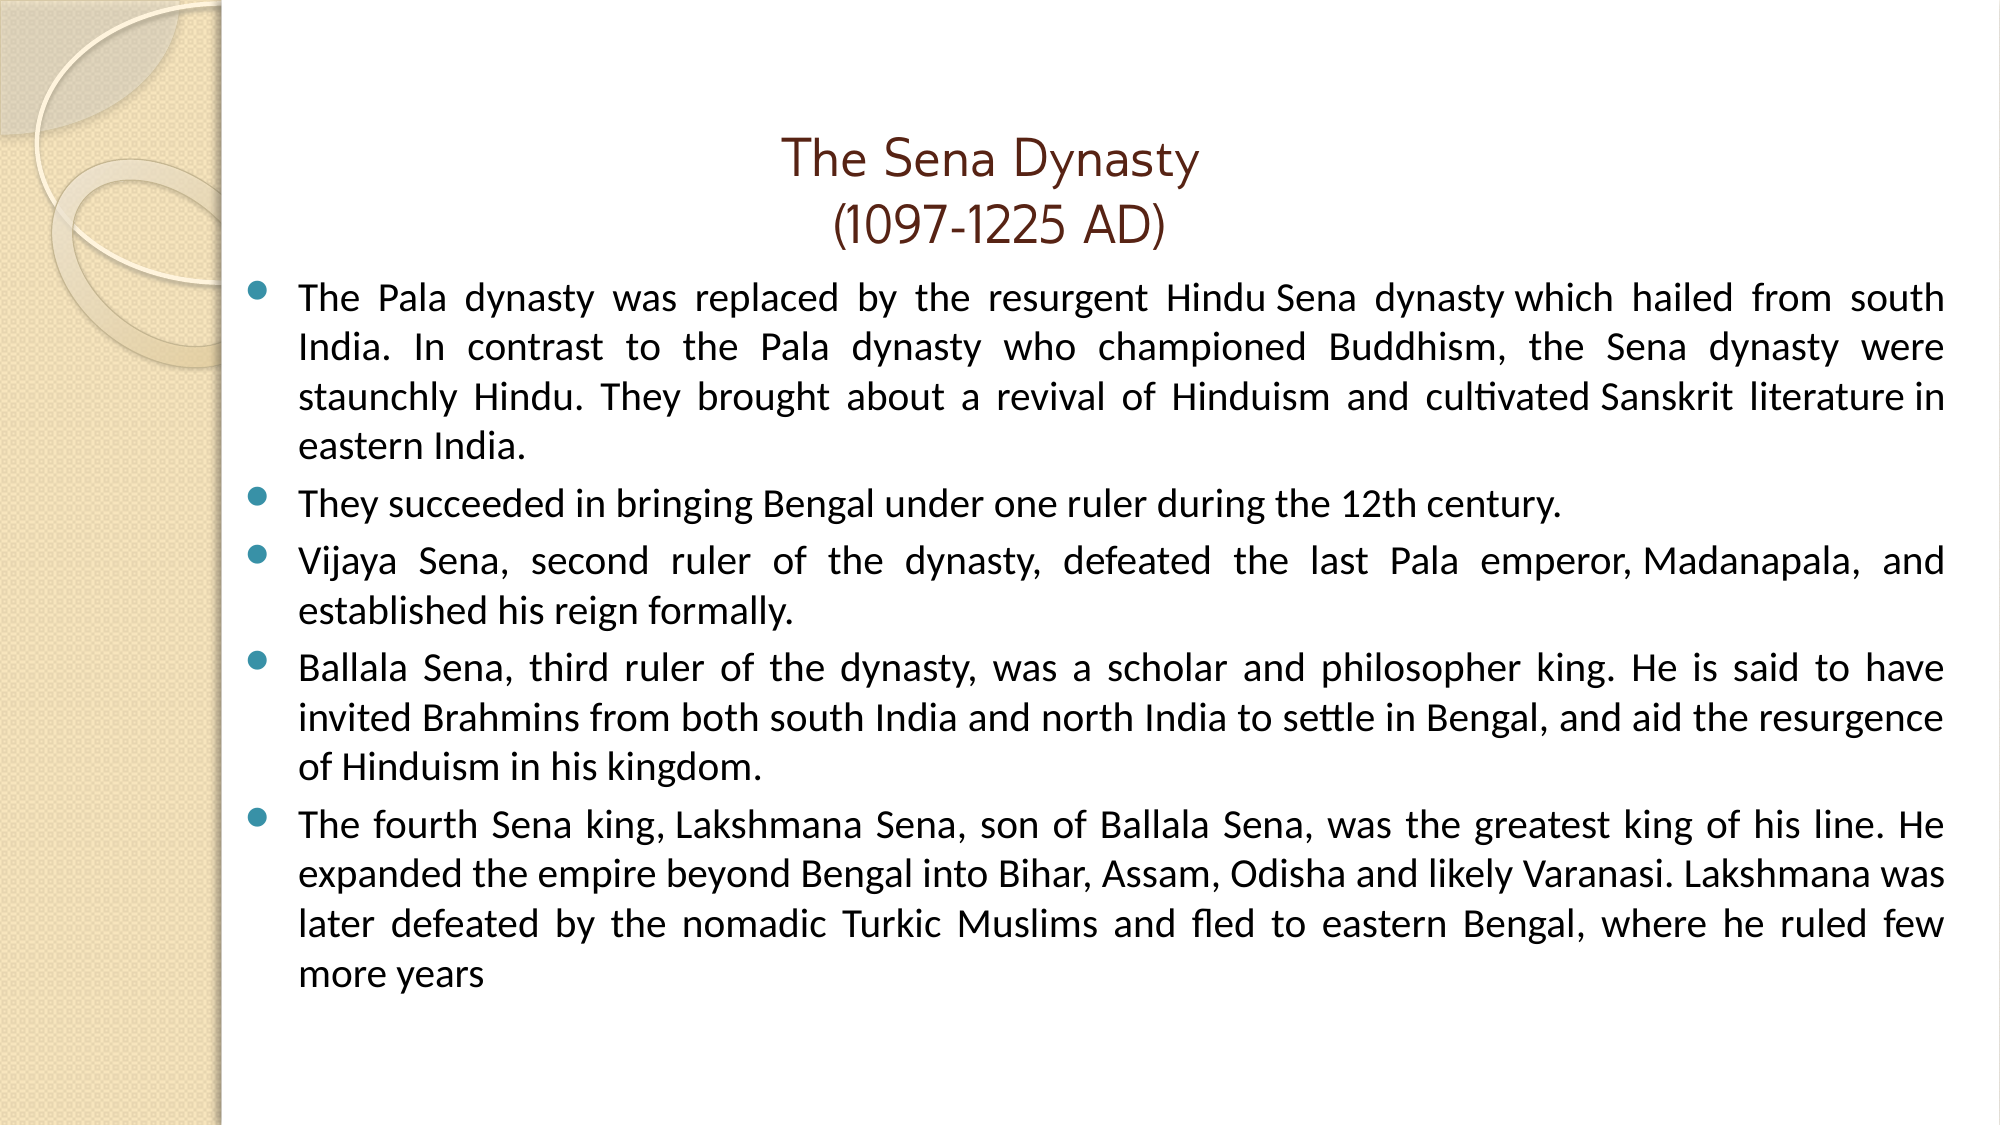

# The Sena Dynasty (1097-1225 AD)
The Pala dynasty was replaced by the resurgent Hindu Sena dynasty which hailed from south India. In contrast to the Pala dynasty who championed Buddhism, the Sena dynasty were staunchly Hindu. They brought about a revival of Hinduism and cultivated Sanskrit literature in eastern India.
They succeeded in bringing Bengal under one ruler during the 12th century.
Vijaya Sena, second ruler of the dynasty, defeated the last Pala emperor, Madanapala, and established his reign formally.
Ballala Sena, third ruler of the dynasty, was a scholar and philosopher king. He is said to have invited Brahmins from both south India and north India to settle in Bengal, and aid the resurgence of Hinduism in his kingdom.
The fourth Sena king, Lakshmana Sena, son of Ballala Sena, was the greatest king of his line. He expanded the empire beyond Bengal into Bihar, Assam, Odisha and likely Varanasi. Lakshmana was later defeated by the nomadic Turkic Muslims and fled to eastern Bengal, where he ruled few more years